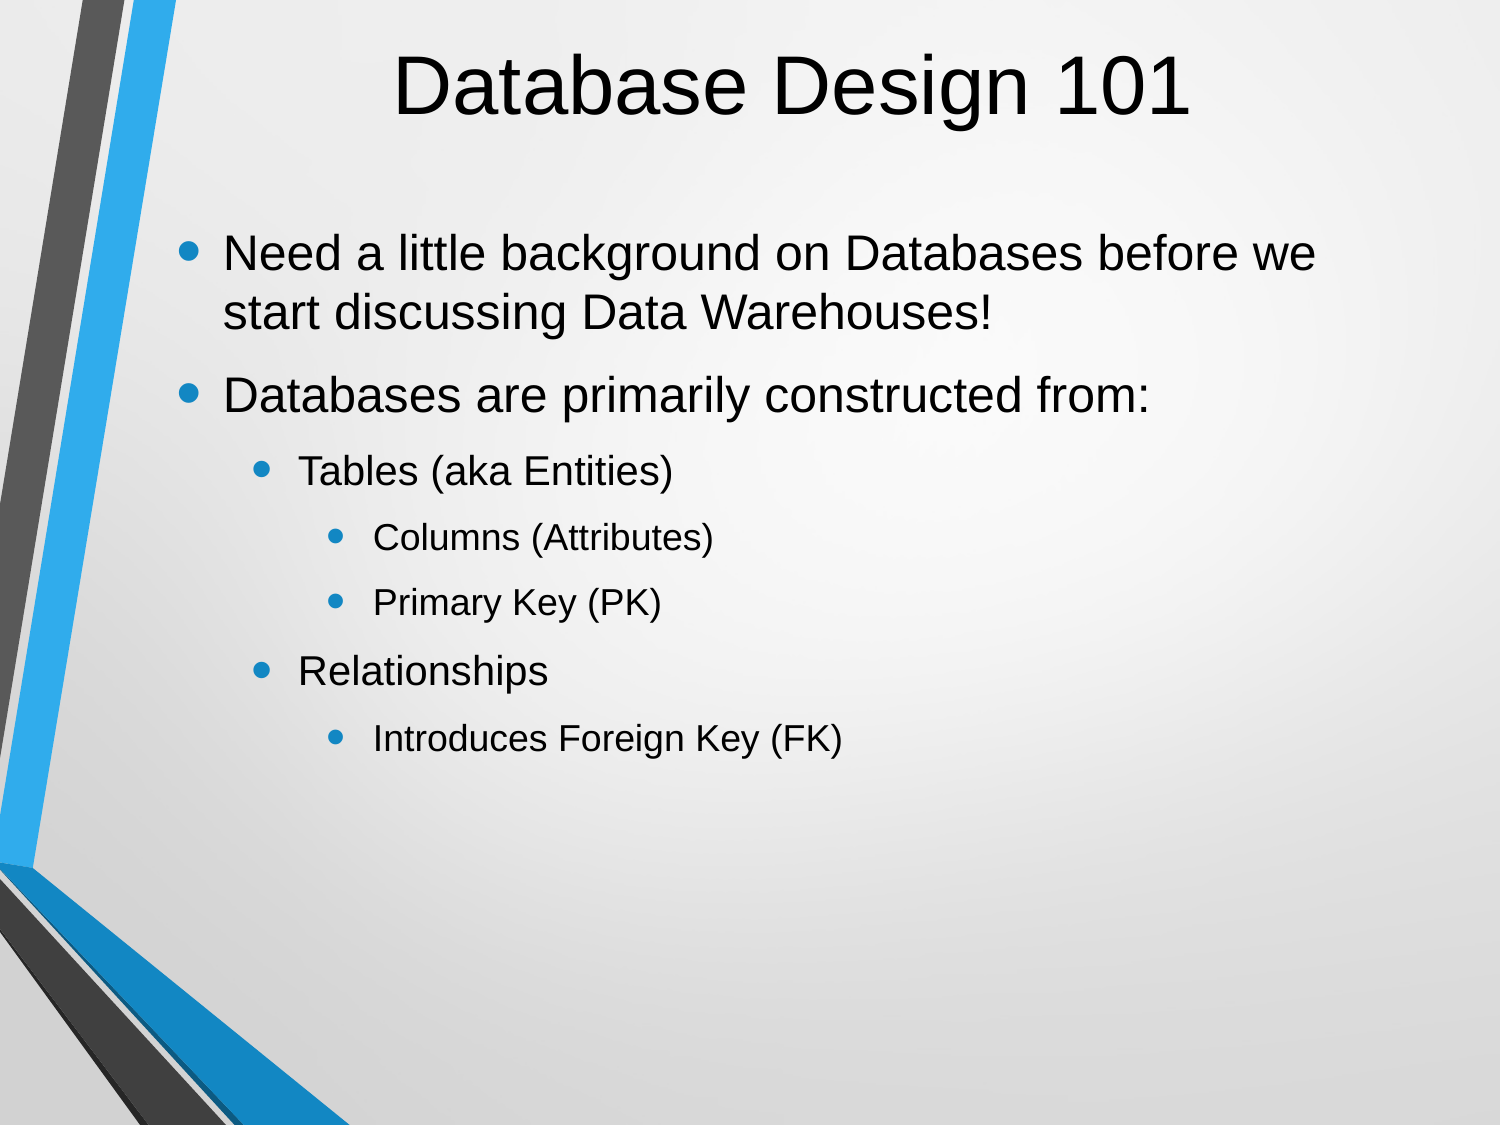

# Database Design 101
Need a little background on Databases before we start discussing Data Warehouses!
Databases are primarily constructed from:
Tables (aka Entities)
Columns (Attributes)
Primary Key (PK)
Relationships
Introduces Foreign Key (FK)